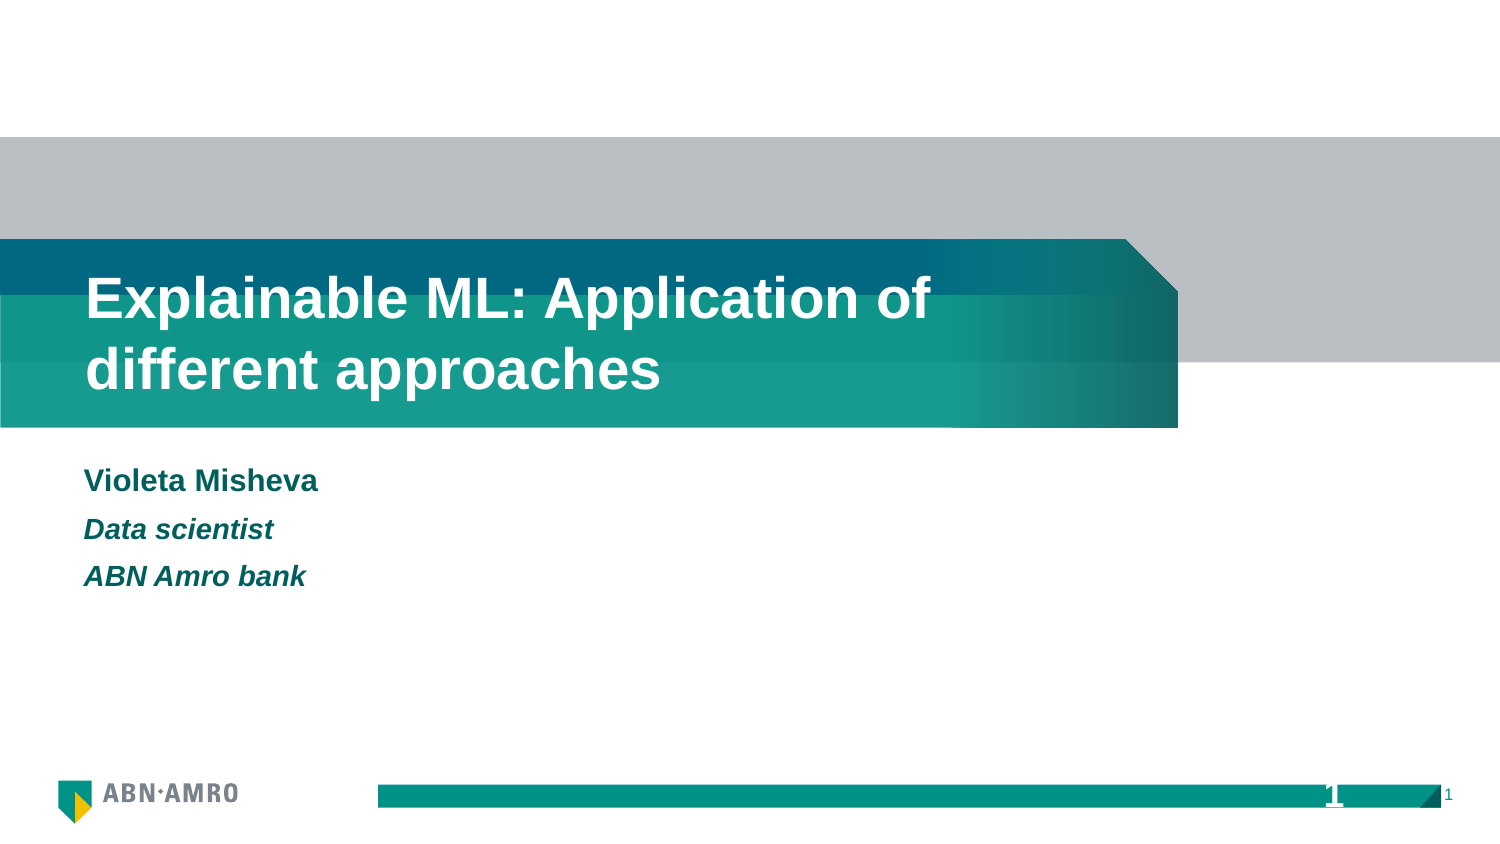

#

Explainable ML: Application of different approaches
Violeta Misheva
Data scientist
ABN Amro bank
1